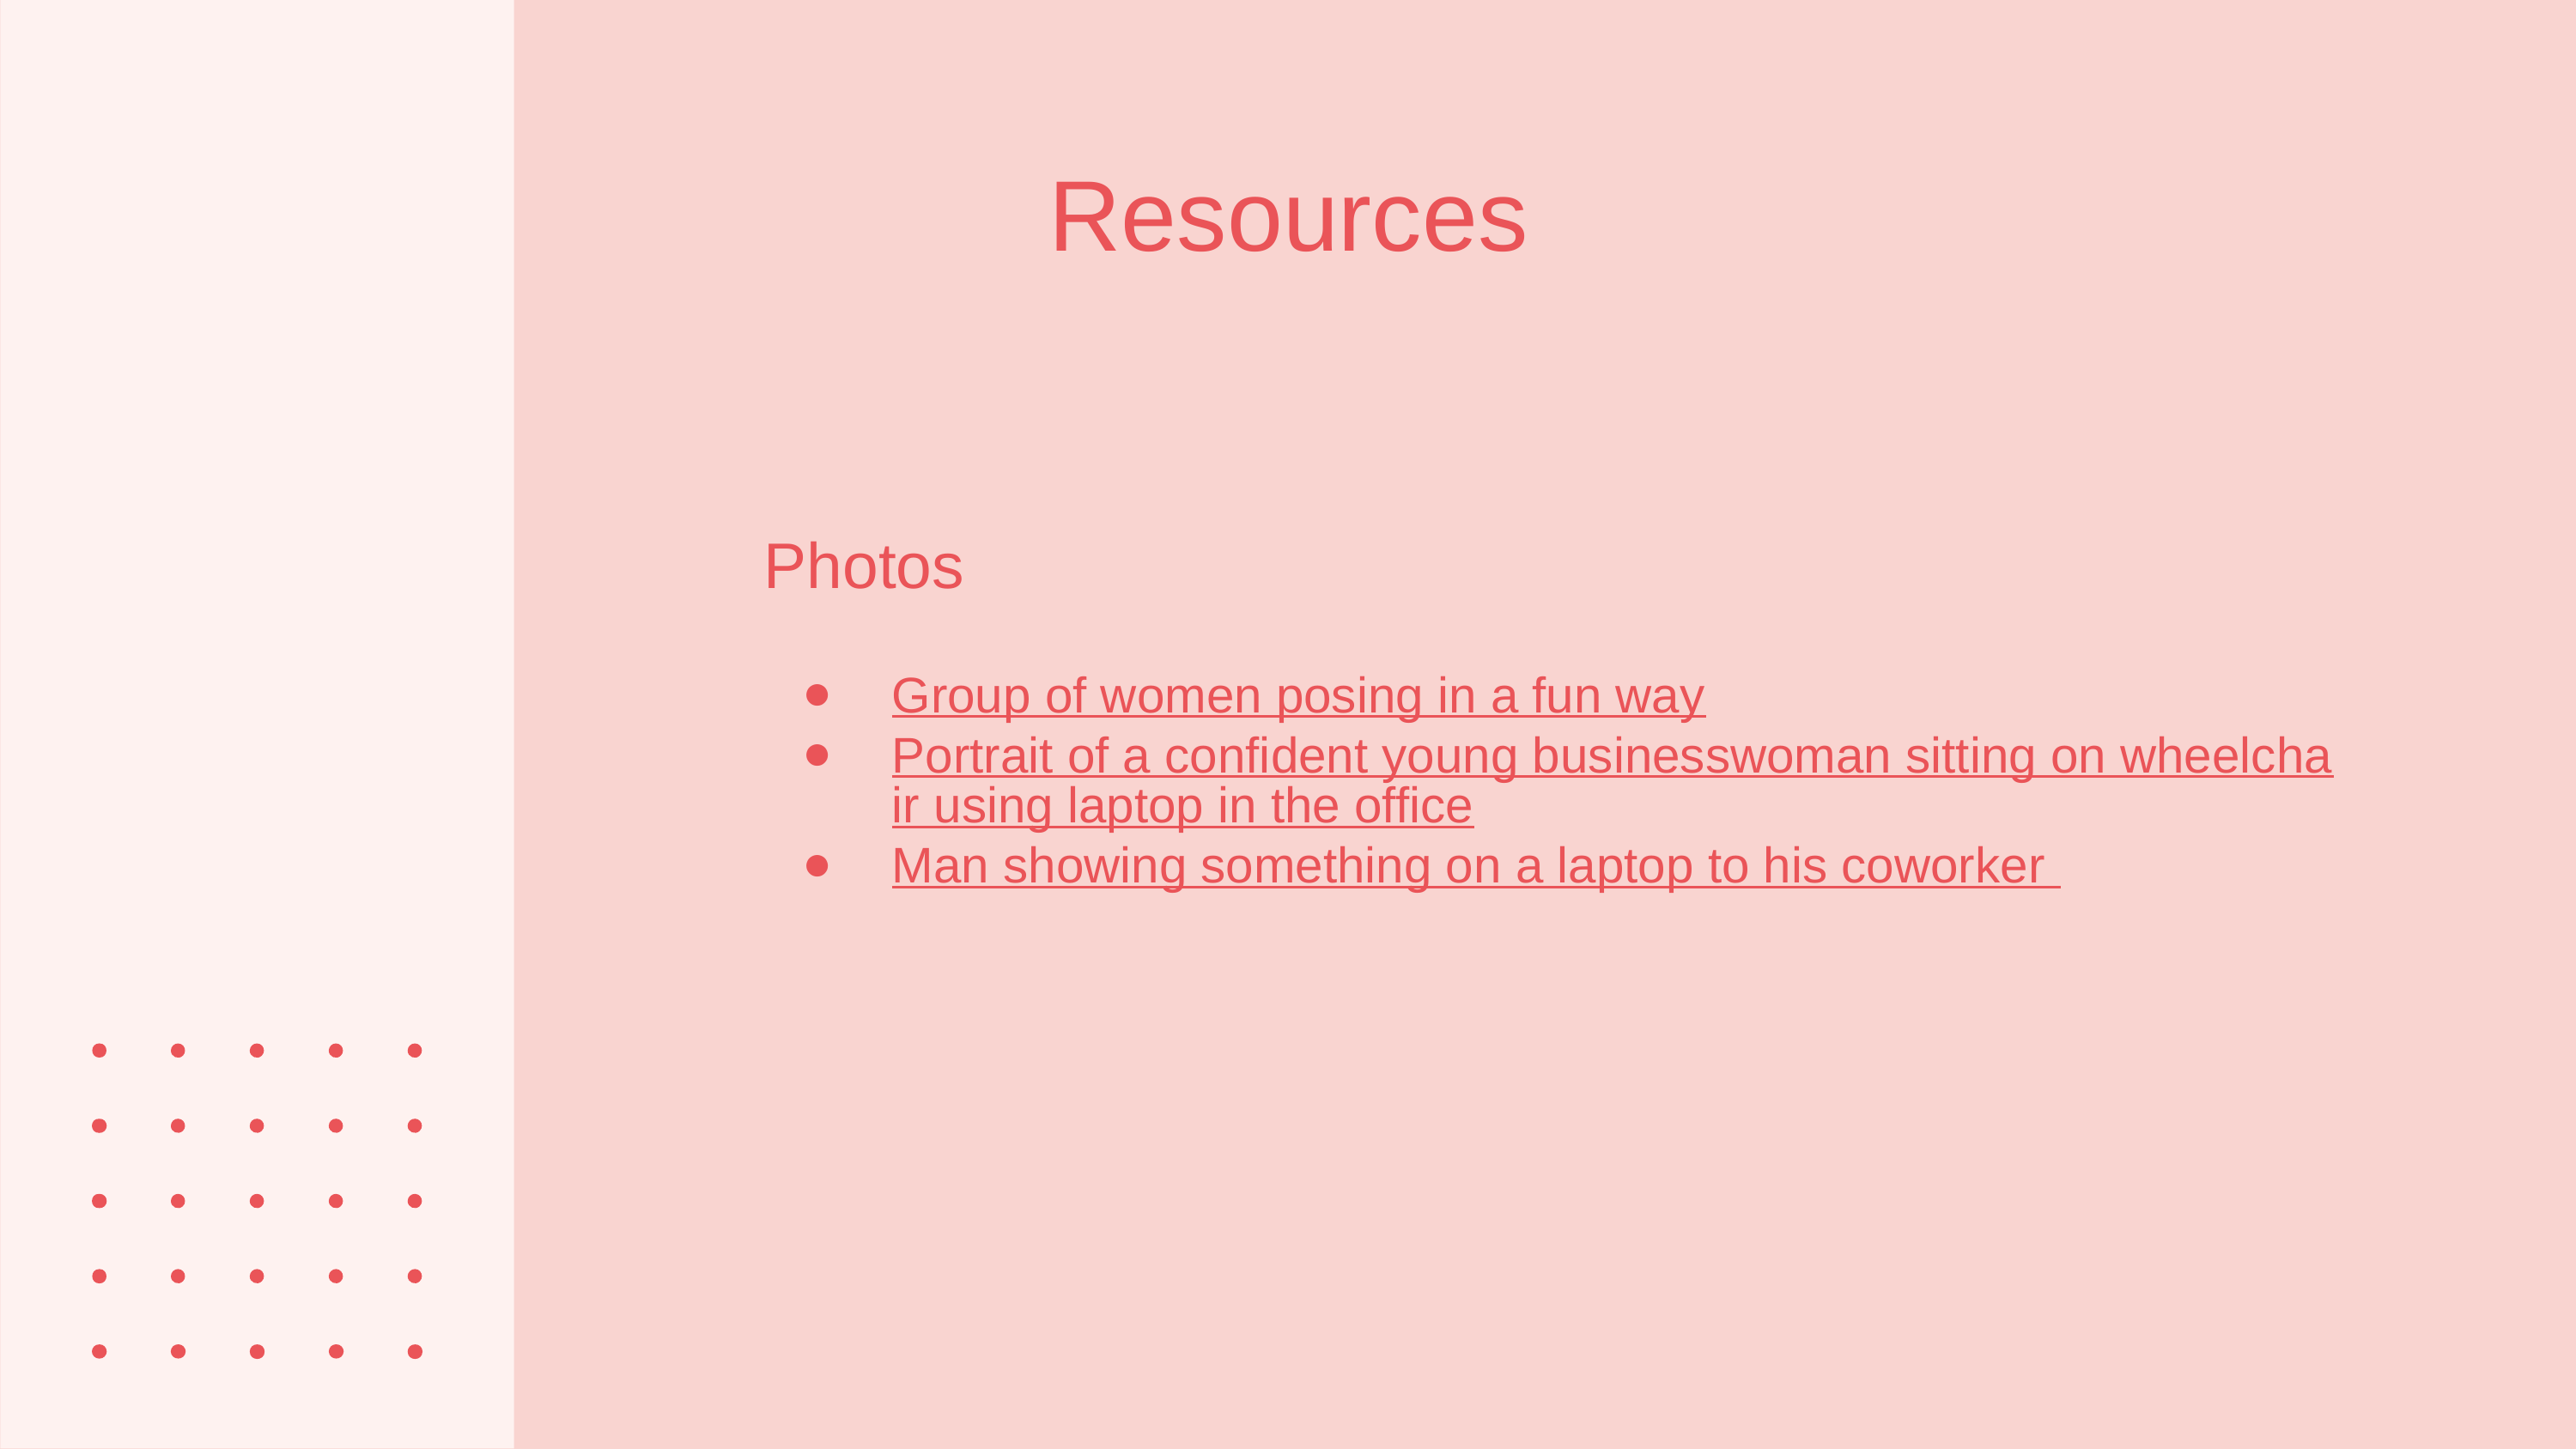

# Resources
Photos
Group of women posing in a fun way
Portrait of a confident young businesswoman sitting on wheelchair using laptop in the office
Man showing something on a laptop to his coworker